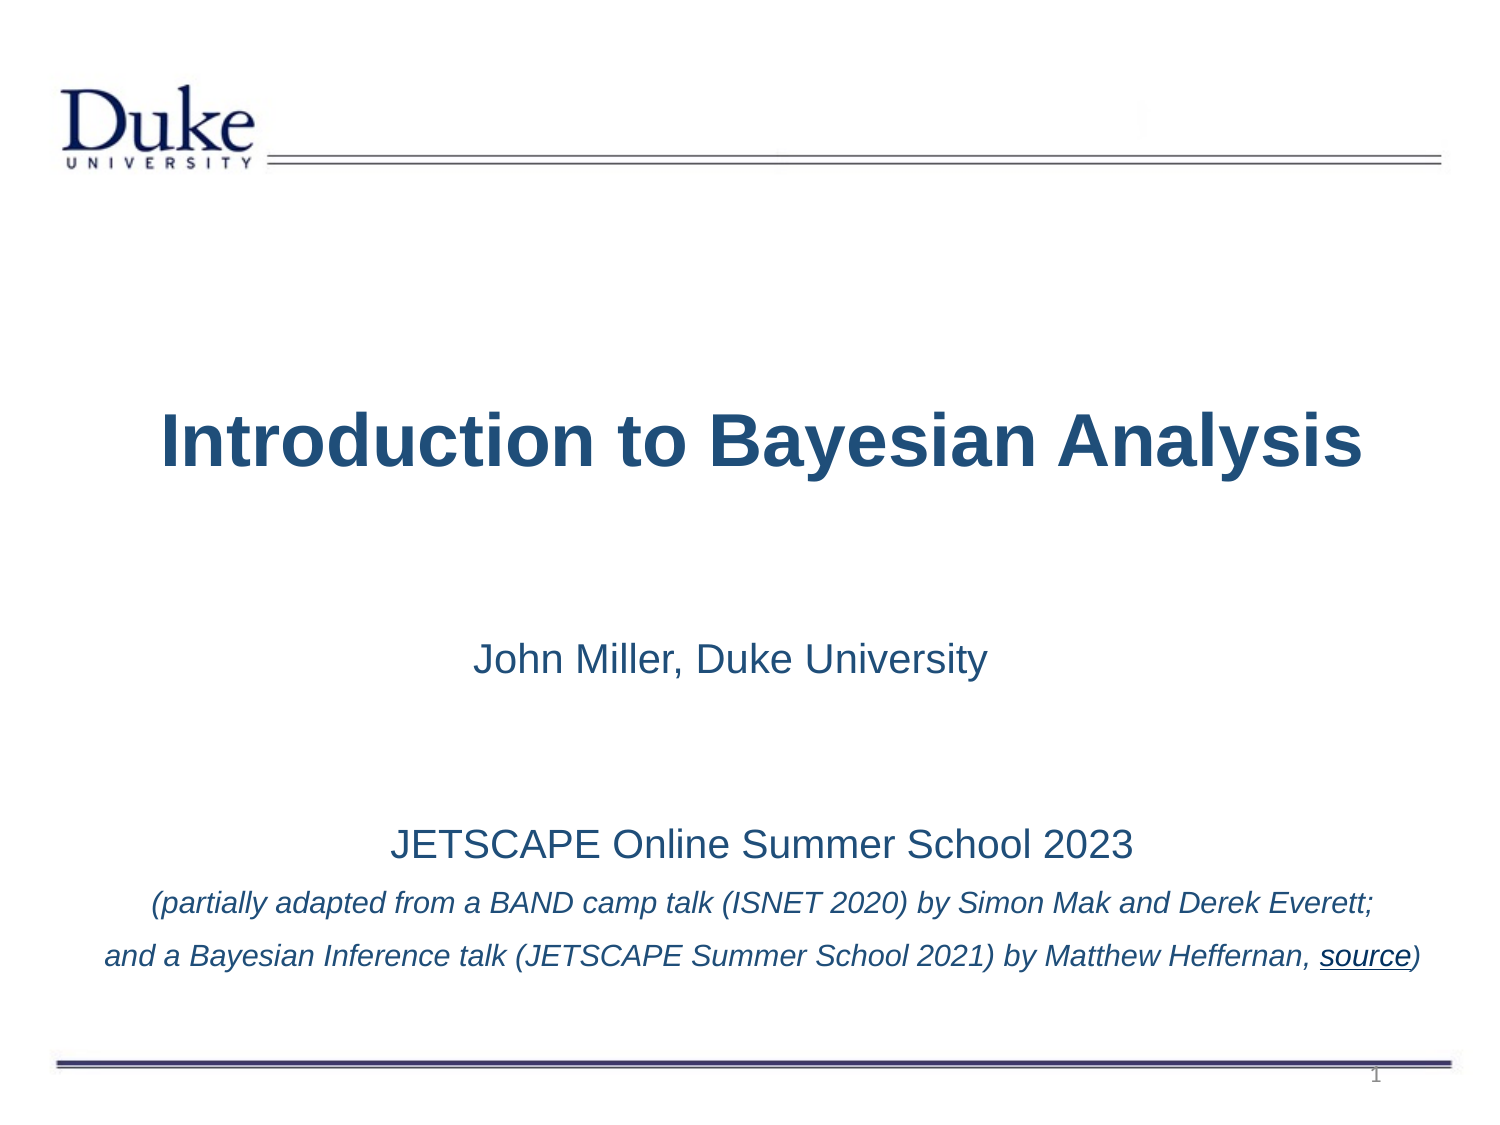

# Introduction to Bayesian Analysis
John Miller, Duke University
JETSCAPE Online Summer School 2023
(partially adapted from a BAND camp talk (ISNET 2020) by Simon Mak and Derek Everett;
and a Bayesian Inference talk (JETSCAPE Summer School 2021) by Matthew Heffernan, source)
1